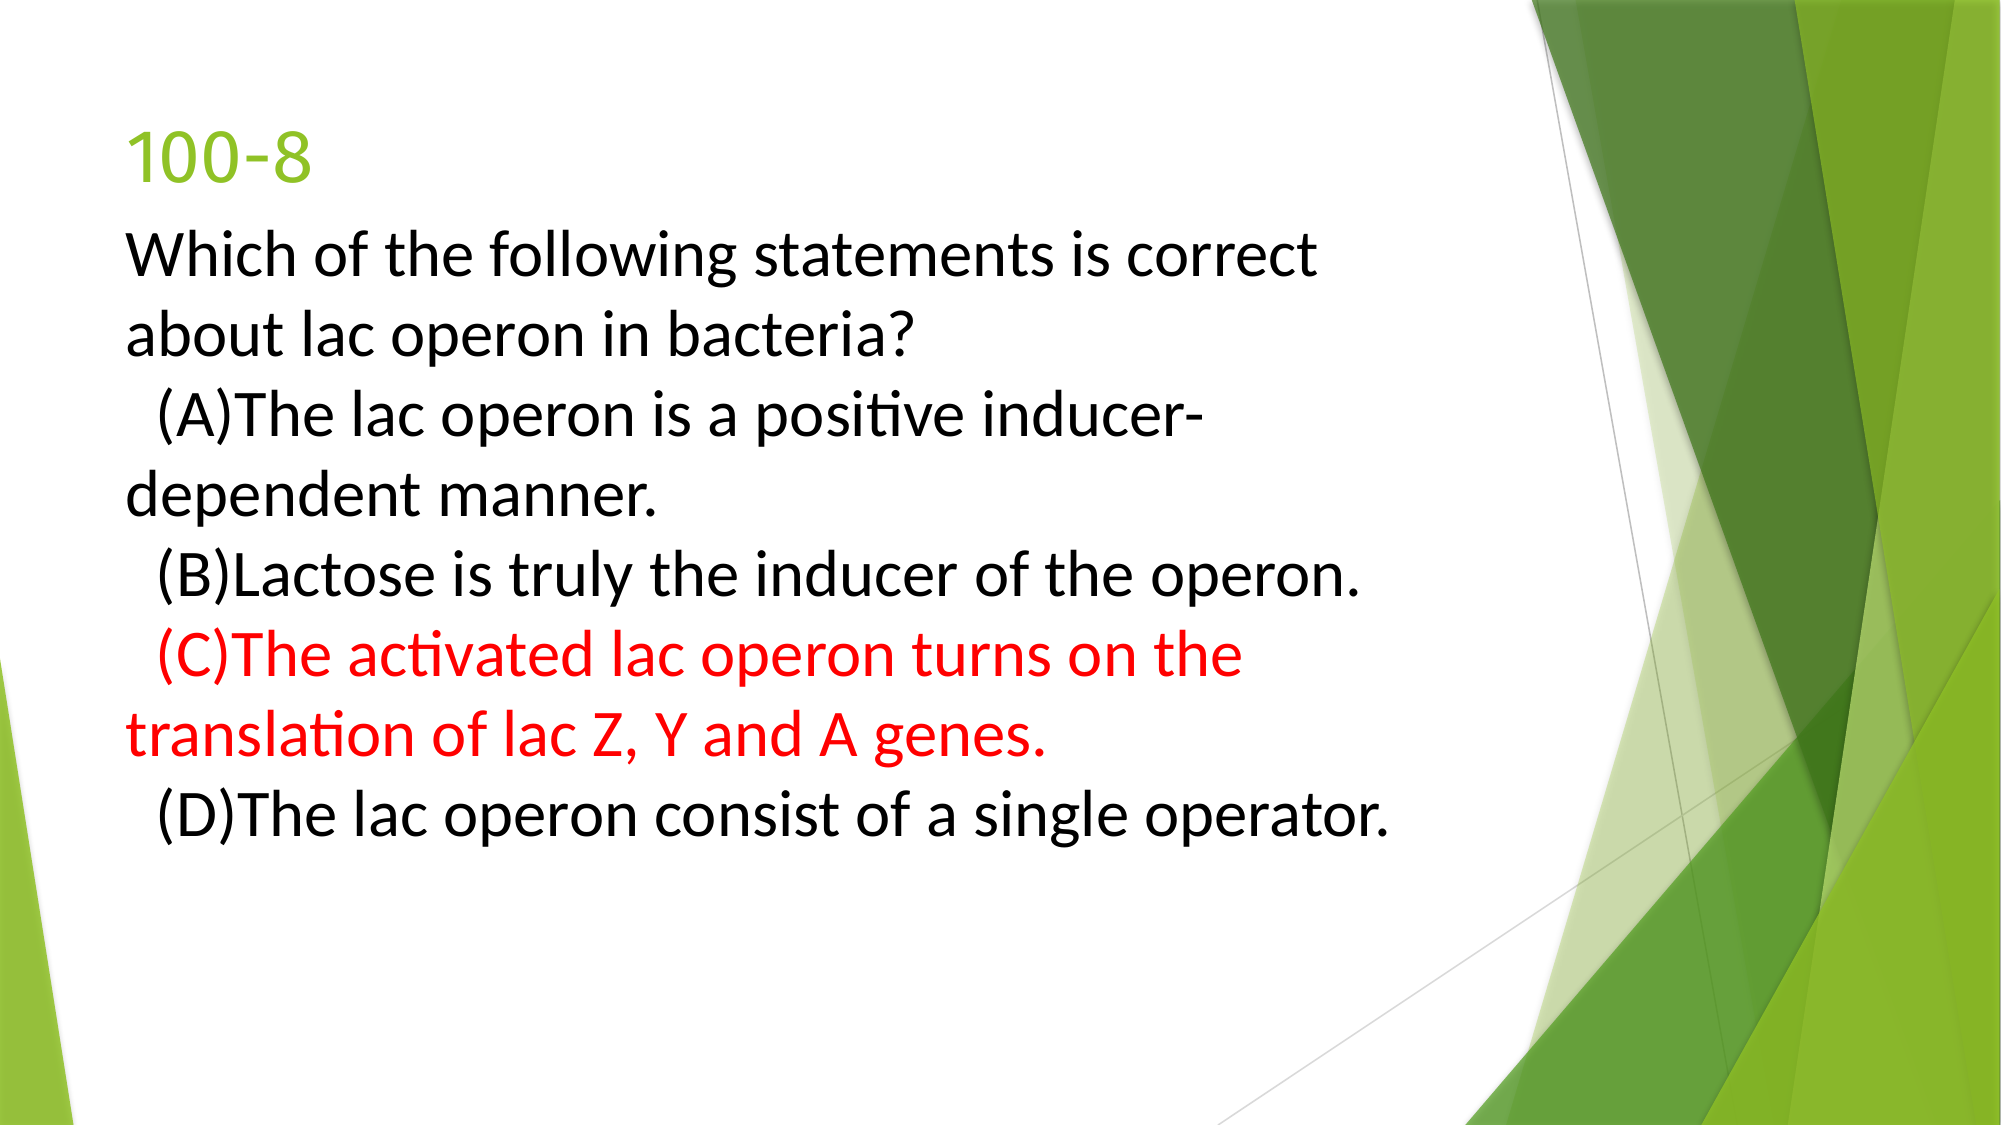

# 100-8
Which of the following statements is correct about lac operon in bacteria?
  (A)The lac operon is a positive inducer-dependent manner.
  (B)Lactose is truly the inducer of the operon.
  (C)The activated lac operon turns on the translation of lac Z, Y and A genes.
  (D)The lac operon consist of a single operator.